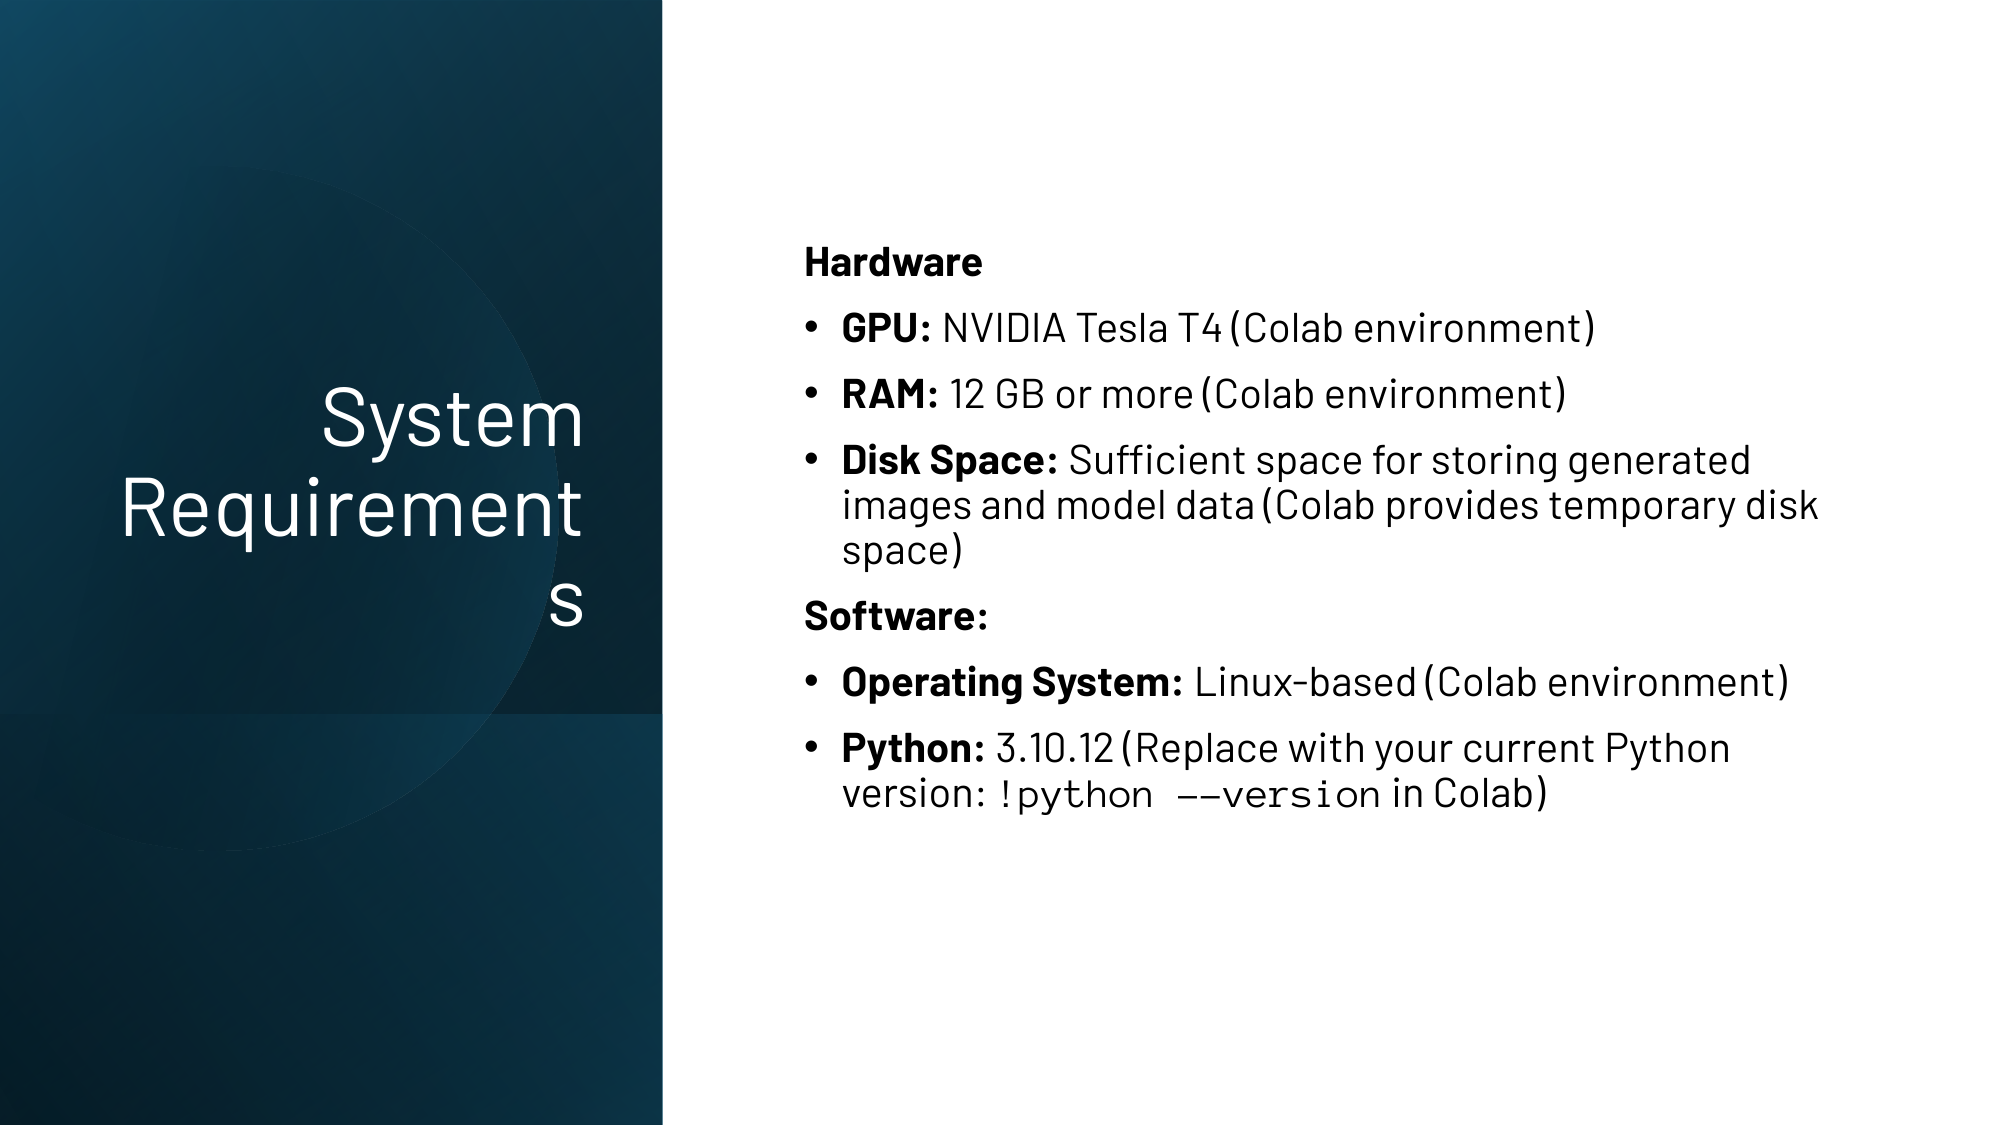

# System Requirements
Hardware
GPU: NVIDIA Tesla T4 (Colab environment)
RAM: 12 GB or more (Colab environment)
Disk Space: Sufficient space for storing generated images and model data (Colab provides temporary disk space)
Software:
Operating System: Linux-based (Colab environment)
Python: 3.10.12 (Replace with your current Python version: !python --version in Colab)